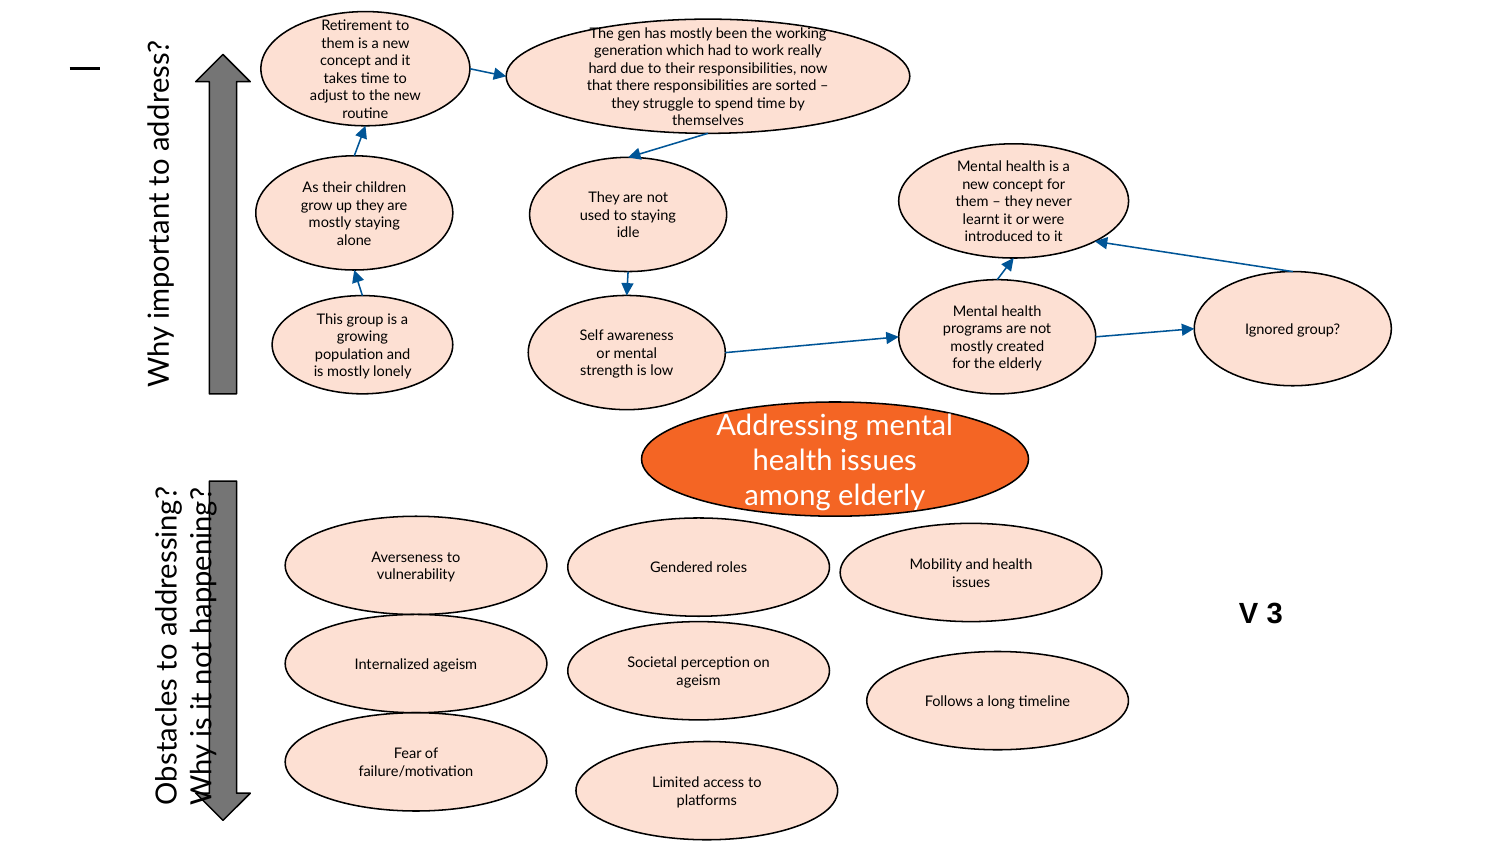

Retirement to them is a new concept and it takes time to adjust to the new routine
The gen has mostly been the working generation which had to work really hard due to their responsibilities, now that there responsibilities are sorted – they struggle to spend time by themselves

Mental health is a new concept for them – they never learnt it or were introduced to it
As their children grow up they are mostly staying alone
They are not used to staying idle
Why important to address?
Ignored group?
Mental health programs are not mostly created for the elderly
Self awareness or mental strength is low
This group is a growing population and is mostly lonely
Addressing mental health issues among elderly

Averseness to vulnerability
Gendered roles
Mobility and health issues
V 3
Obstacles to addressing? Why is it not happening?
Internalized ageism
Societal perception on ageism
Follows a long timeline
Fear of failure/motivation
Limited access to platforms